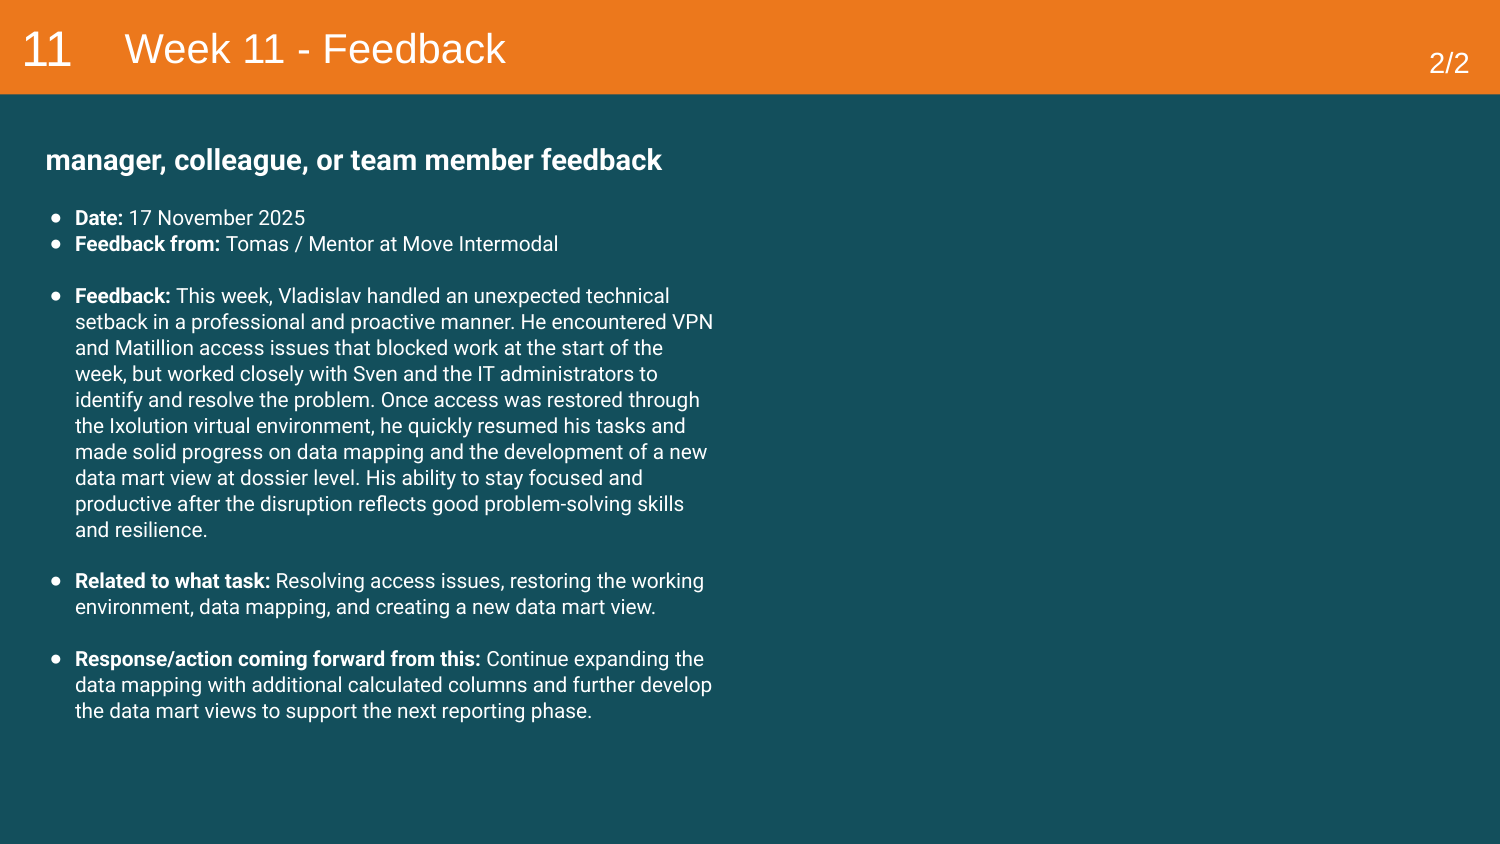

11
# Week 11 - Feedback
2/2
manager, colleague, or team member feedback
Date: 17 November 2025
Feedback from: Tomas / Mentor at Move Intermodal

Feedback: This week, Vladislav handled an unexpected technical setback in a professional and proactive manner. He encountered VPN and Matillion access issues that blocked work at the start of the week, but worked closely with Sven and the IT administrators to identify and resolve the problem. Once access was restored through the Ixolution virtual environment, he quickly resumed his tasks and made solid progress on data mapping and the development of a new data mart view at dossier level. His ability to stay focused and productive after the disruption reflects good problem-solving skills and resilience.

Related to what task: Resolving access issues, restoring the working environment, data mapping, and creating a new data mart view.

Response/action coming forward from this: Continue expanding the data mapping with additional calculated columns and further develop the data mart views to support the next reporting phase.